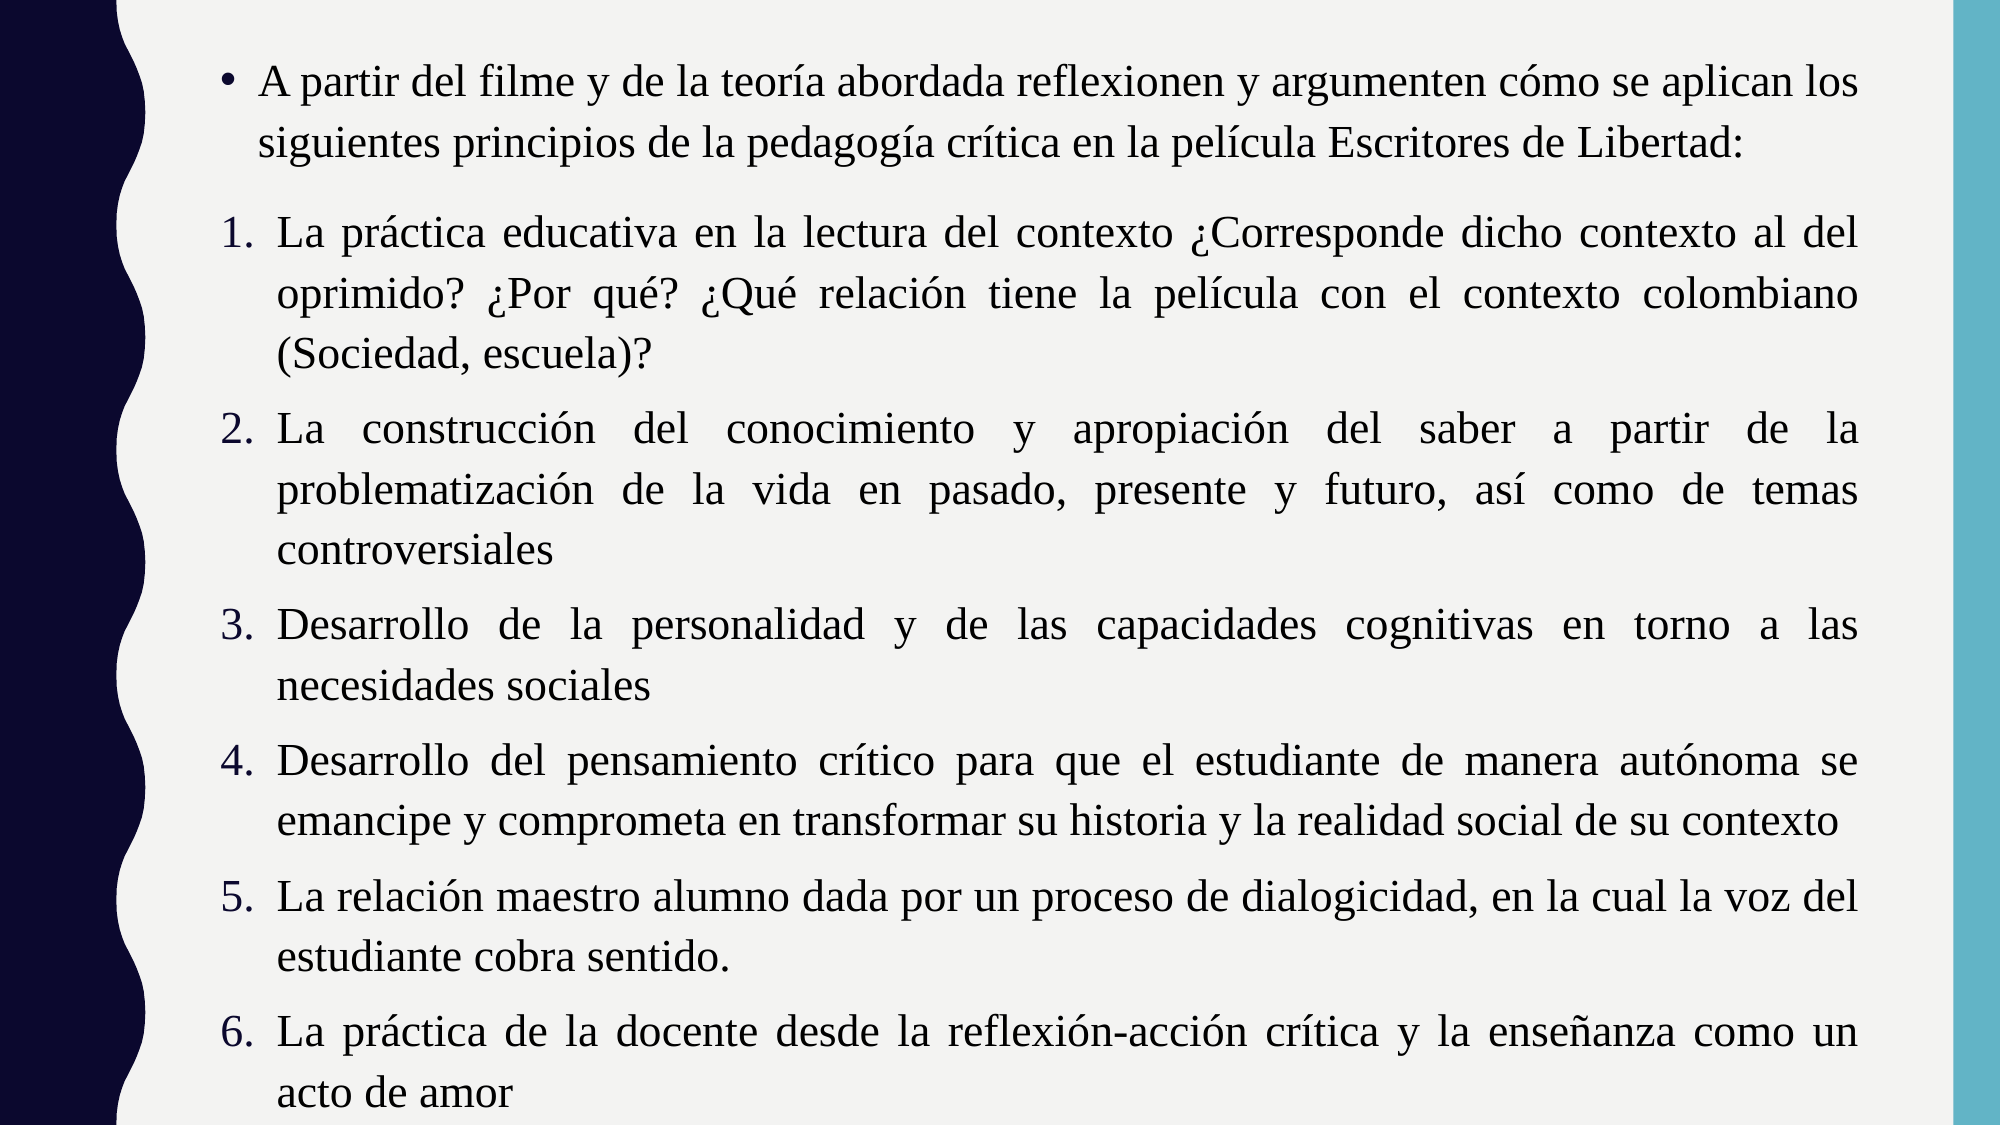

A partir del filme y de la teoría abordada reflexionen y argumenten cómo se aplican los siguientes principios de la pedagogía crítica en la película Escritores de Libertad:
La práctica educativa en la lectura del contexto ¿Corresponde dicho contexto al del oprimido? ¿Por qué? ¿Qué relación tiene la película con el contexto colombiano (Sociedad, escuela)?
La construcción del conocimiento y apropiación del saber a partir de la problematización de la vida en pasado, presente y futuro, así como de temas controversiales
Desarrollo de la personalidad y de las capacidades cognitivas en torno a las necesidades sociales
Desarrollo del pensamiento crítico para que el estudiante de manera autónoma se emancipe y comprometa en transformar su historia y la realidad social de su contexto
La relación maestro alumno dada por un proceso de dialogicidad, en la cual la voz del estudiante cobra sentido.
La práctica de la docente desde la reflexión-acción crítica y la enseñanza como un acto de amor